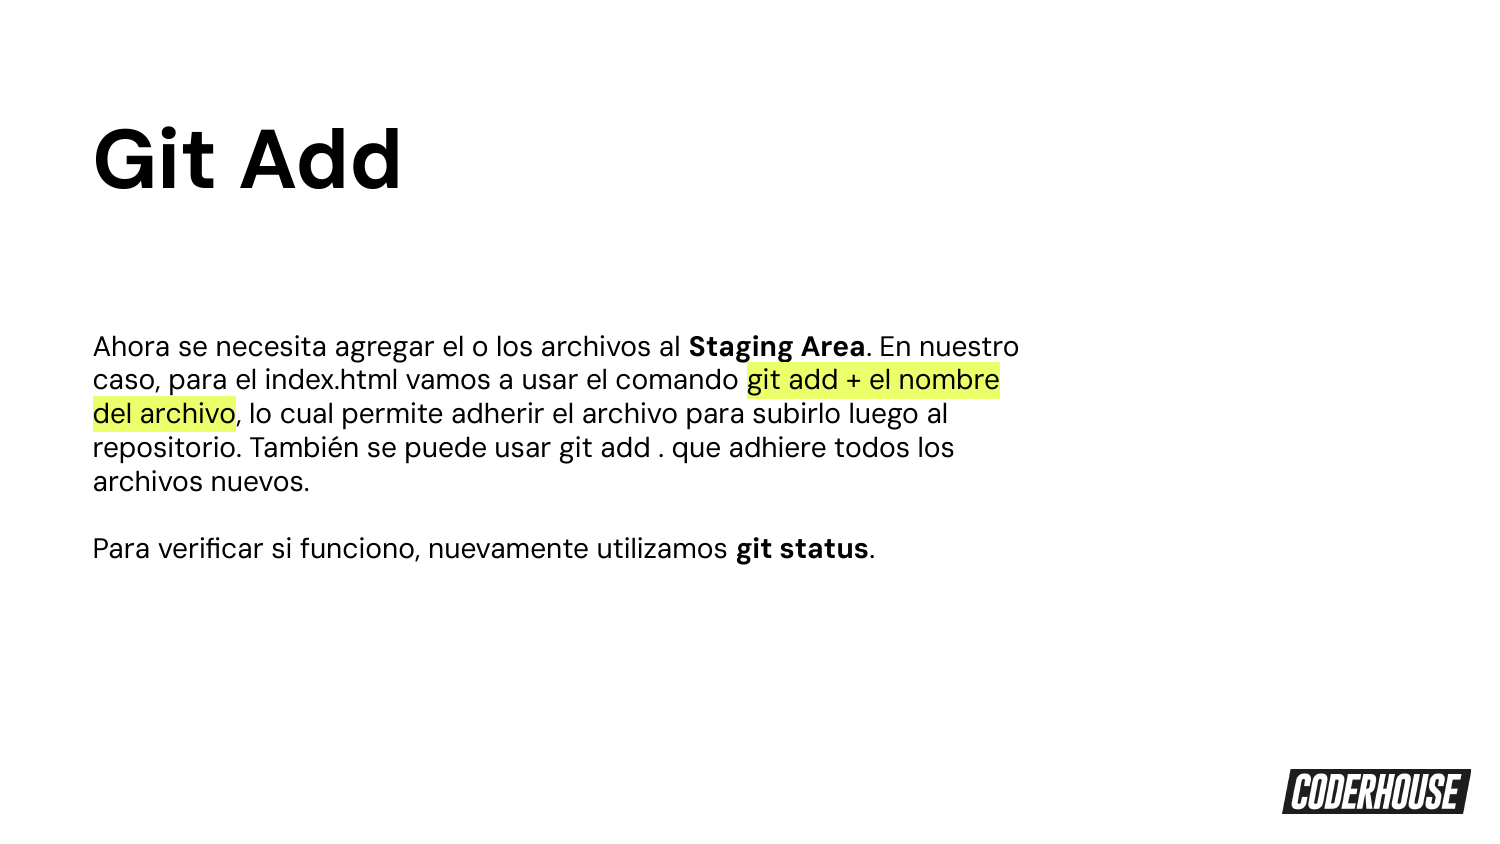

Git Add
Ahora se necesita agregar el o los archivos al Staging Area. En nuestro caso, para el index.html vamos a usar el comando git add + el nombre del archivo, lo cual permite adherir el archivo para subirlo luego al repositorio. También se puede usar git add . que adhiere todos los archivos nuevos.

Para verificar si funciono, nuevamente utilizamos git status.